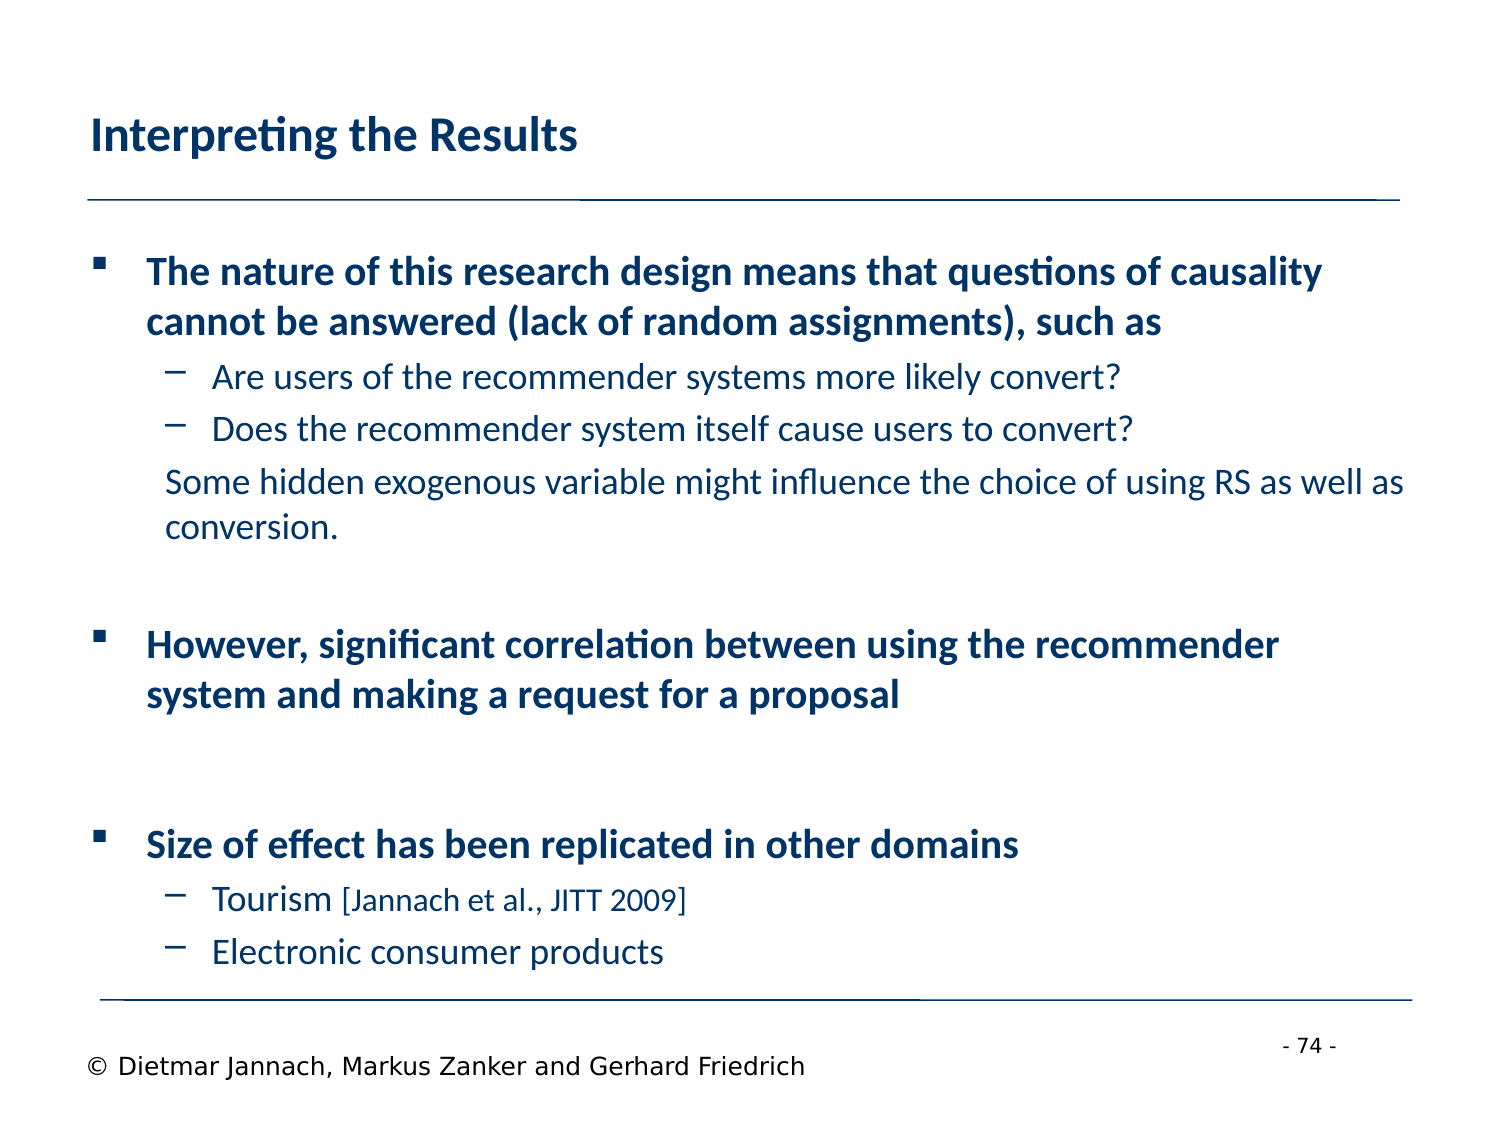

# Interpreting the Results
The nature of this research design means that questions of causality cannot be answered (lack of random assignments), such as
Are users of the recommender systems more likely convert?
Does the recommender system itself cause users to convert?
Some hidden exogenous variable might influence the choice of using RS as well as conversion.
However, significant correlation between using the recommender system and making a request for a proposal

Size of effect has been replicated in other domains
Tourism [Jannach et al., JITT 2009]
Electronic consumer products